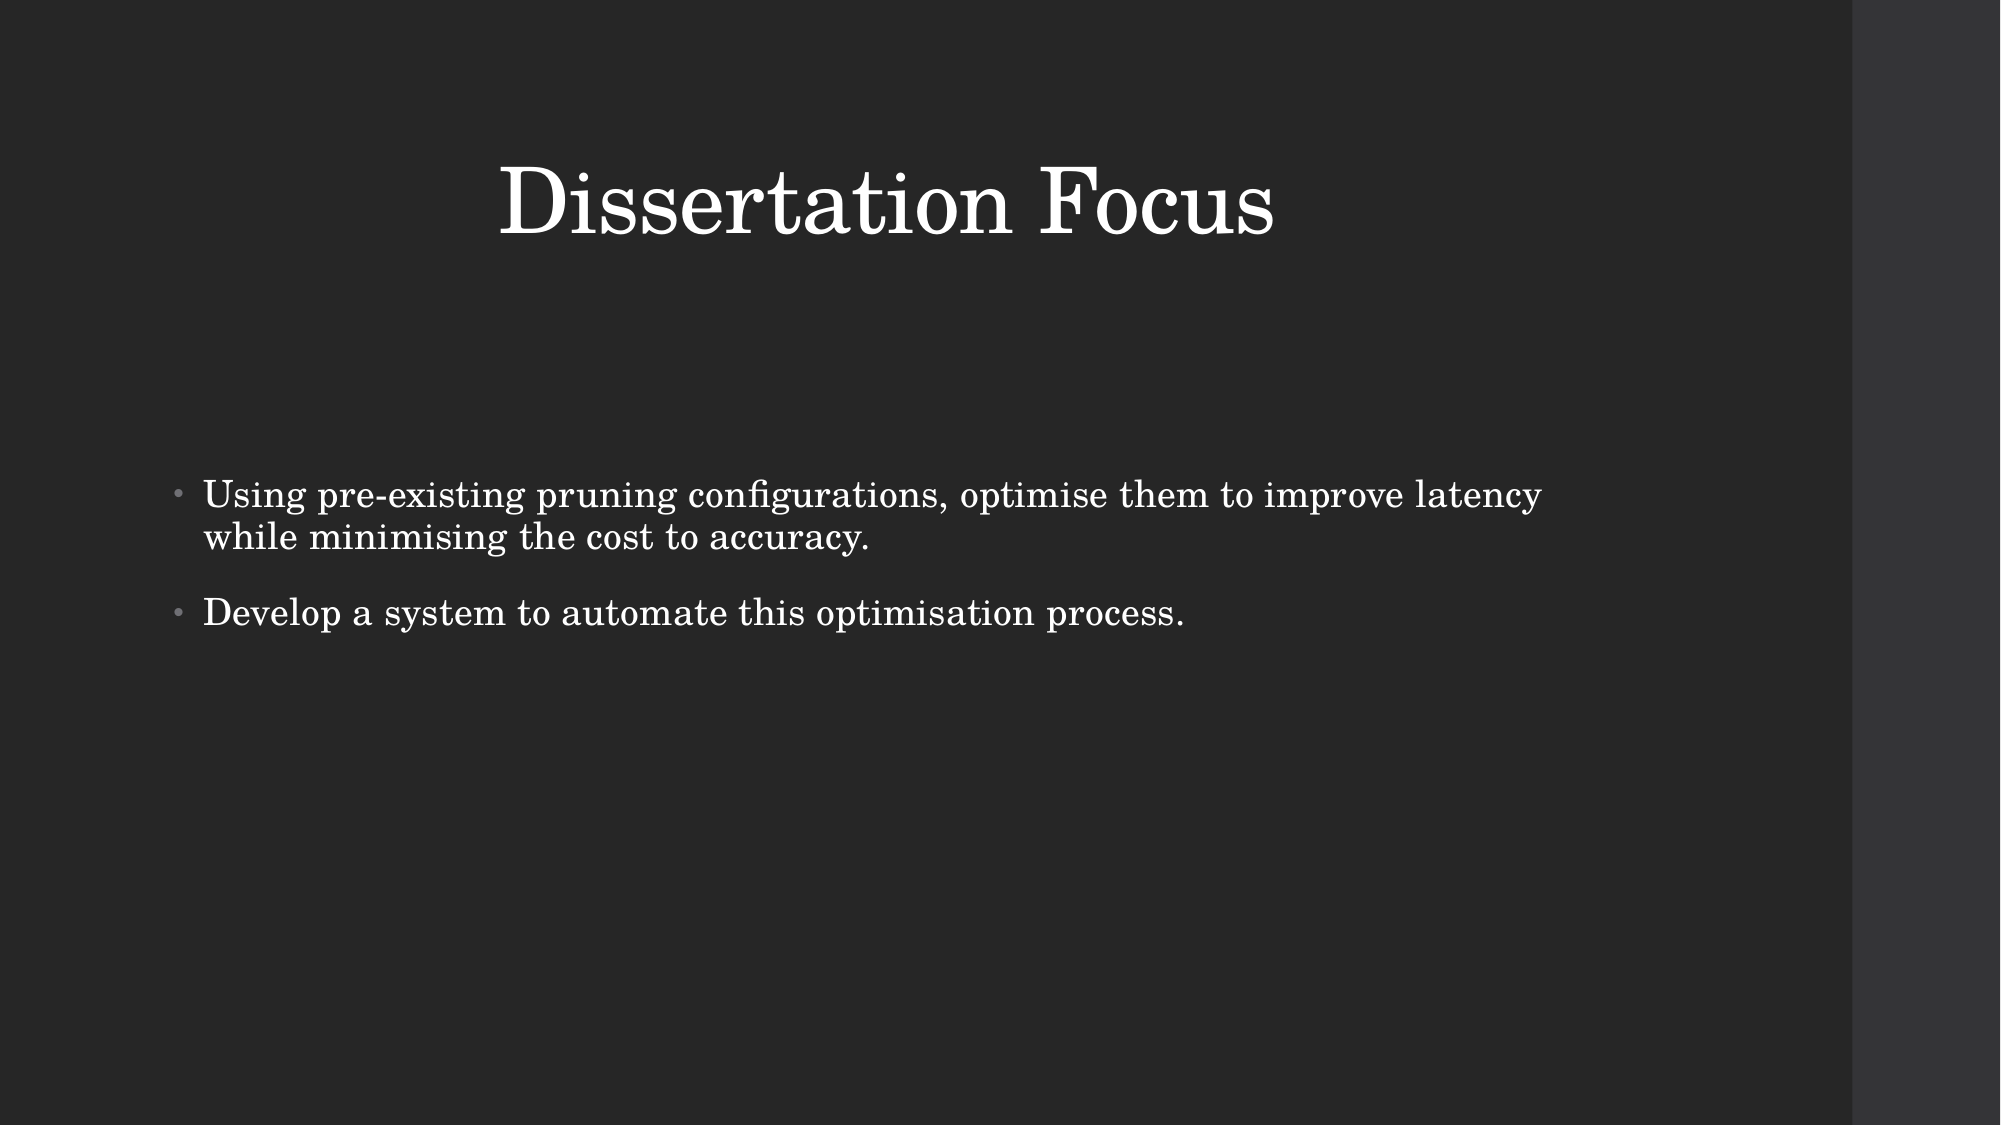

# Dissertation Focus
Using pre-existing pruning configurations, optimise them to improve latency while minimising the cost to accuracy.
Develop a system to automate this optimisation process.